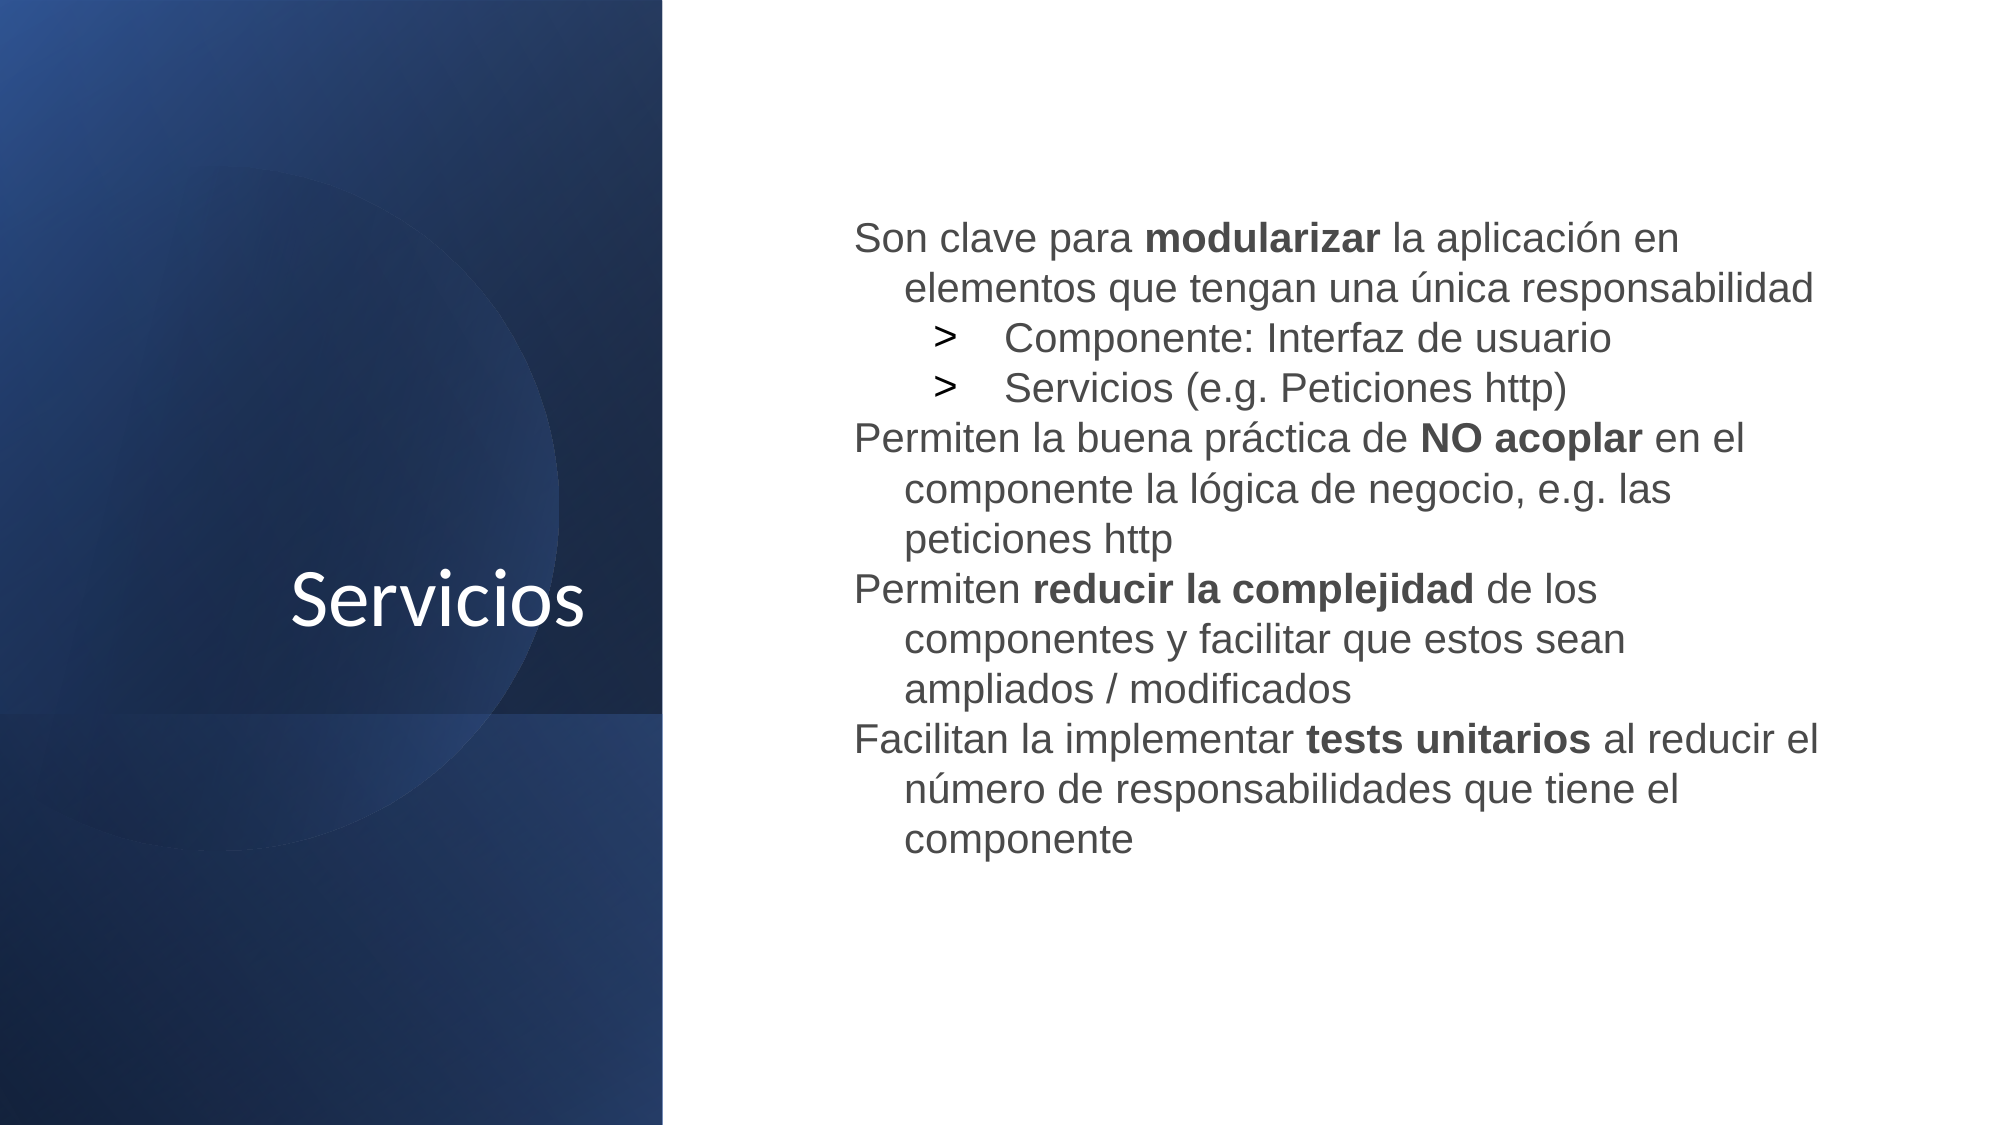

# Servicios
Son clave para modularizar la aplicación en elementos que tengan una única responsabilidad
Componente: Interfaz de usuario
Servicios (e.g. Peticiones http)
Permiten la buena práctica de NO acoplar en el componente la lógica de negocio, e.g. las peticiones http
Permiten reducir la complejidad de los componentes y facilitar que estos sean ampliados / modificados
Facilitan la implementar tests unitarios al reducir el número de responsabilidades que tiene el componente